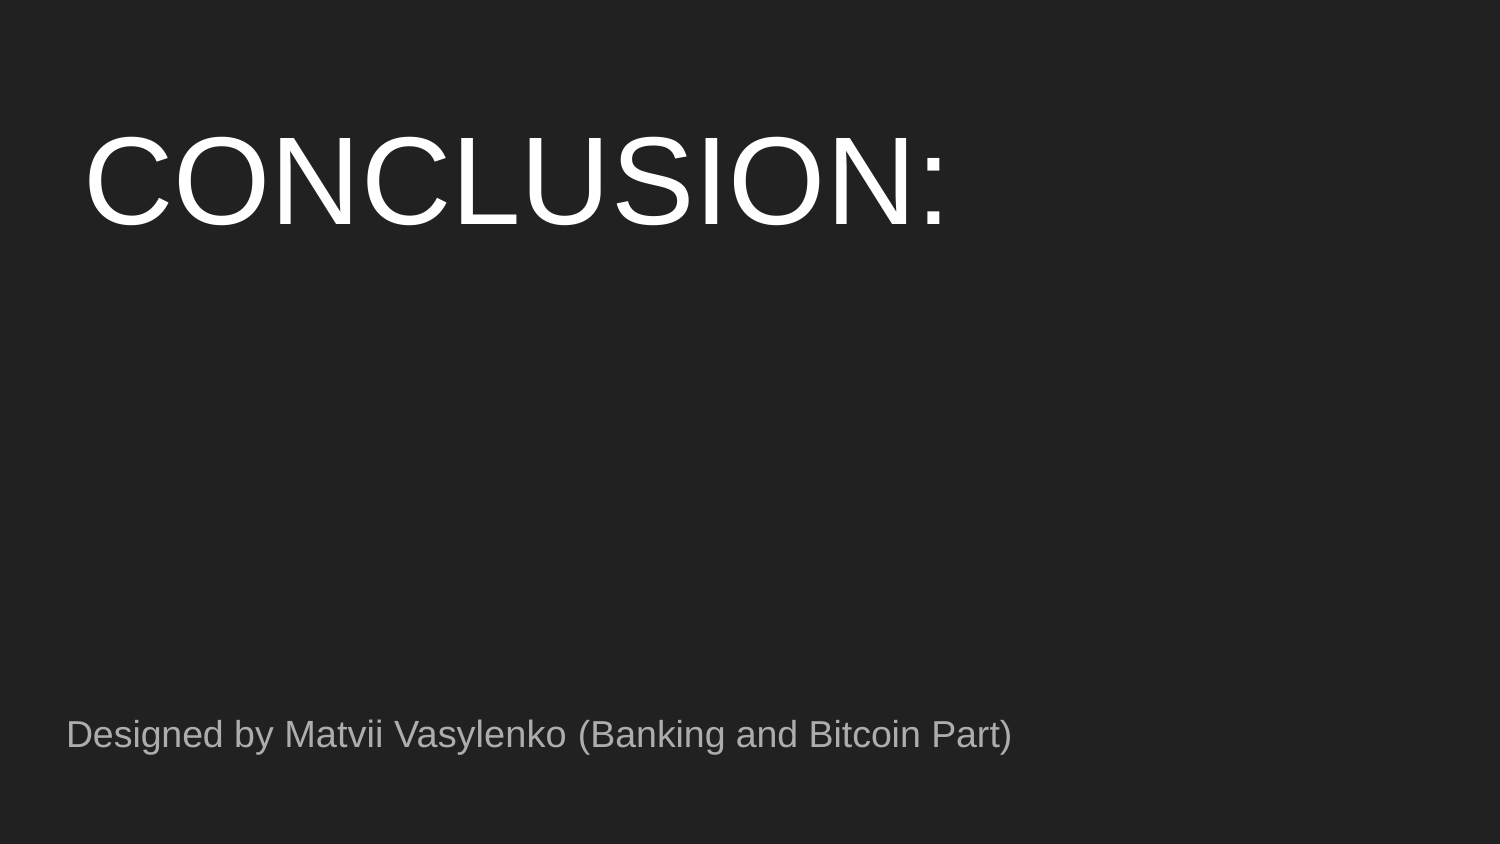

CONCLUSION:

Designed by Matvii Vasylenko (Banking and Bitcoin Part)